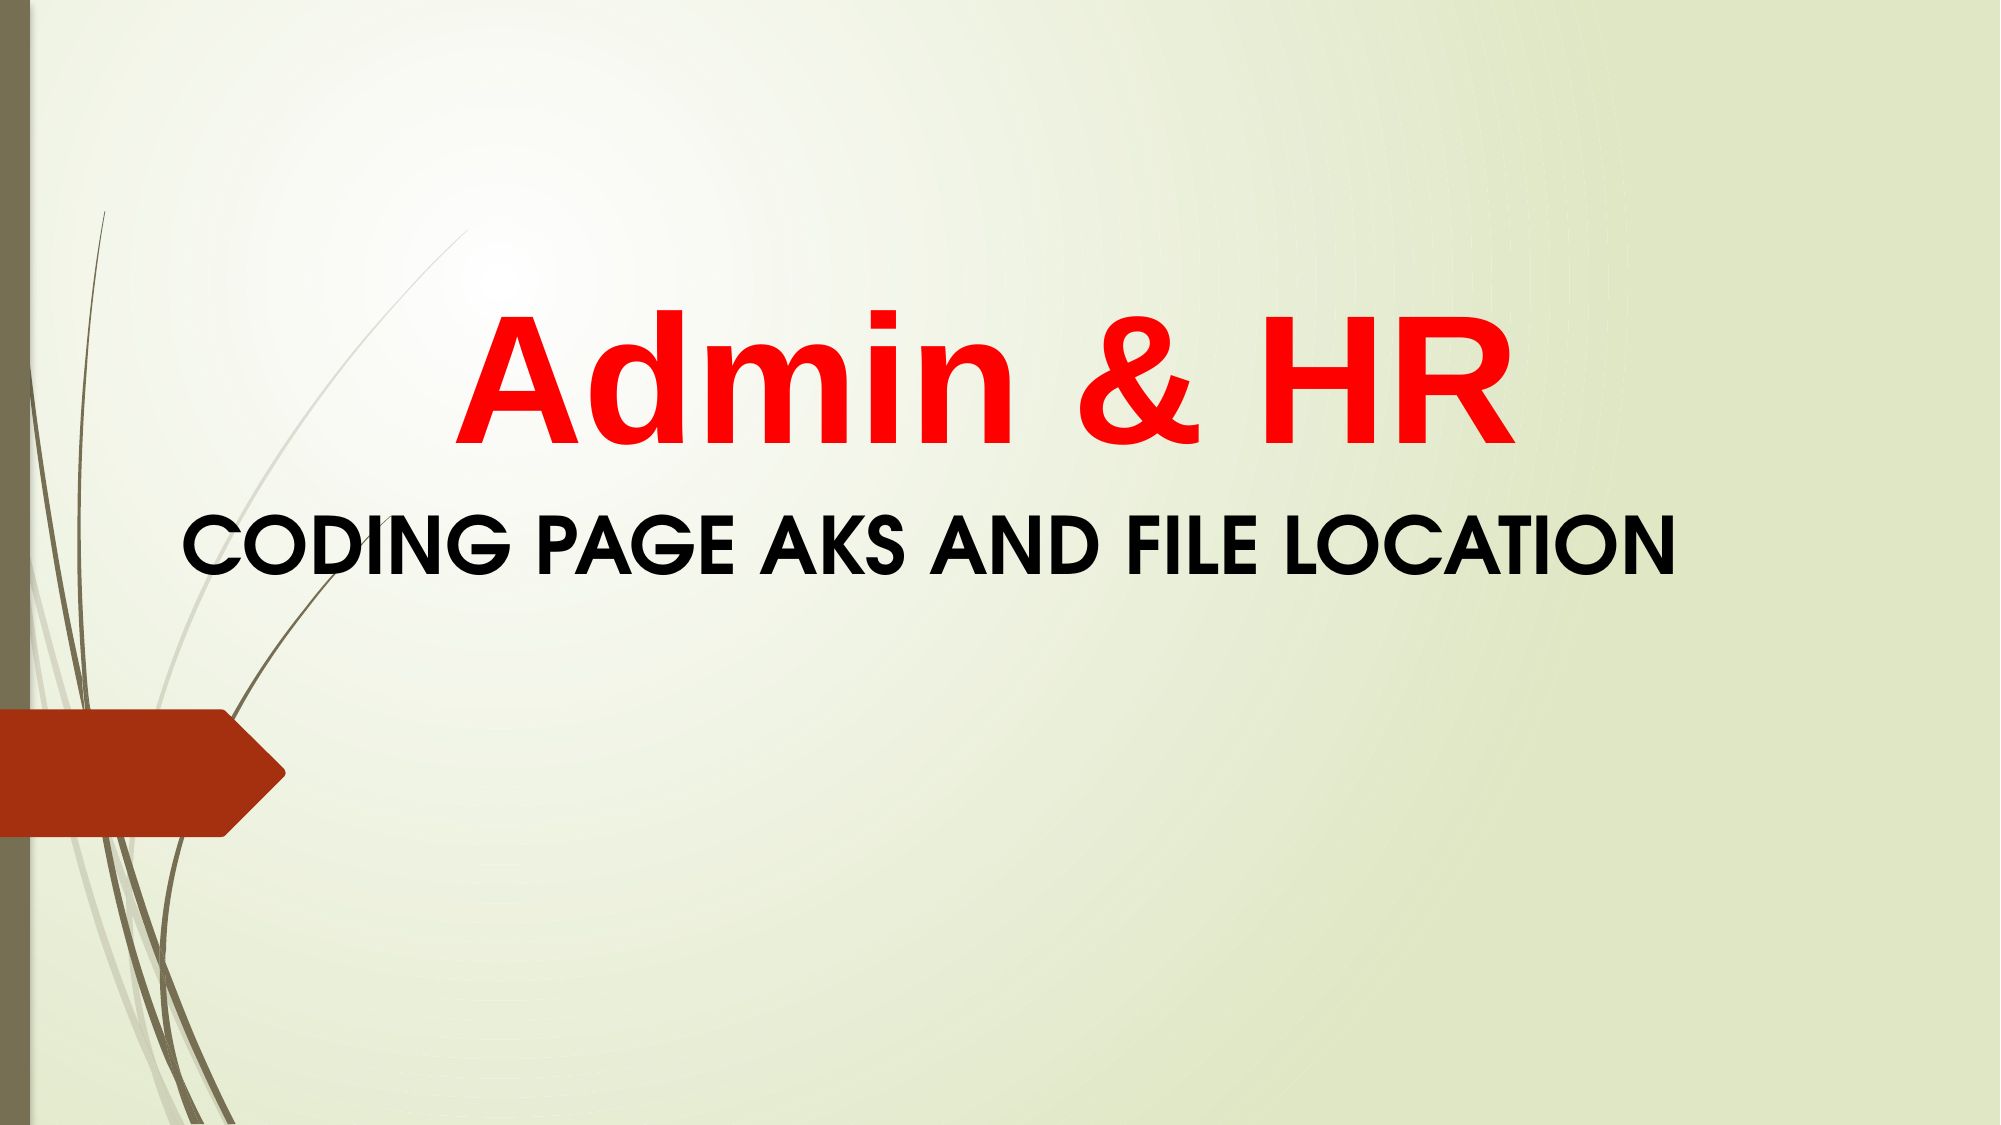

# Admin & HR
CODING PAGE AKS AND FILE LOCATION